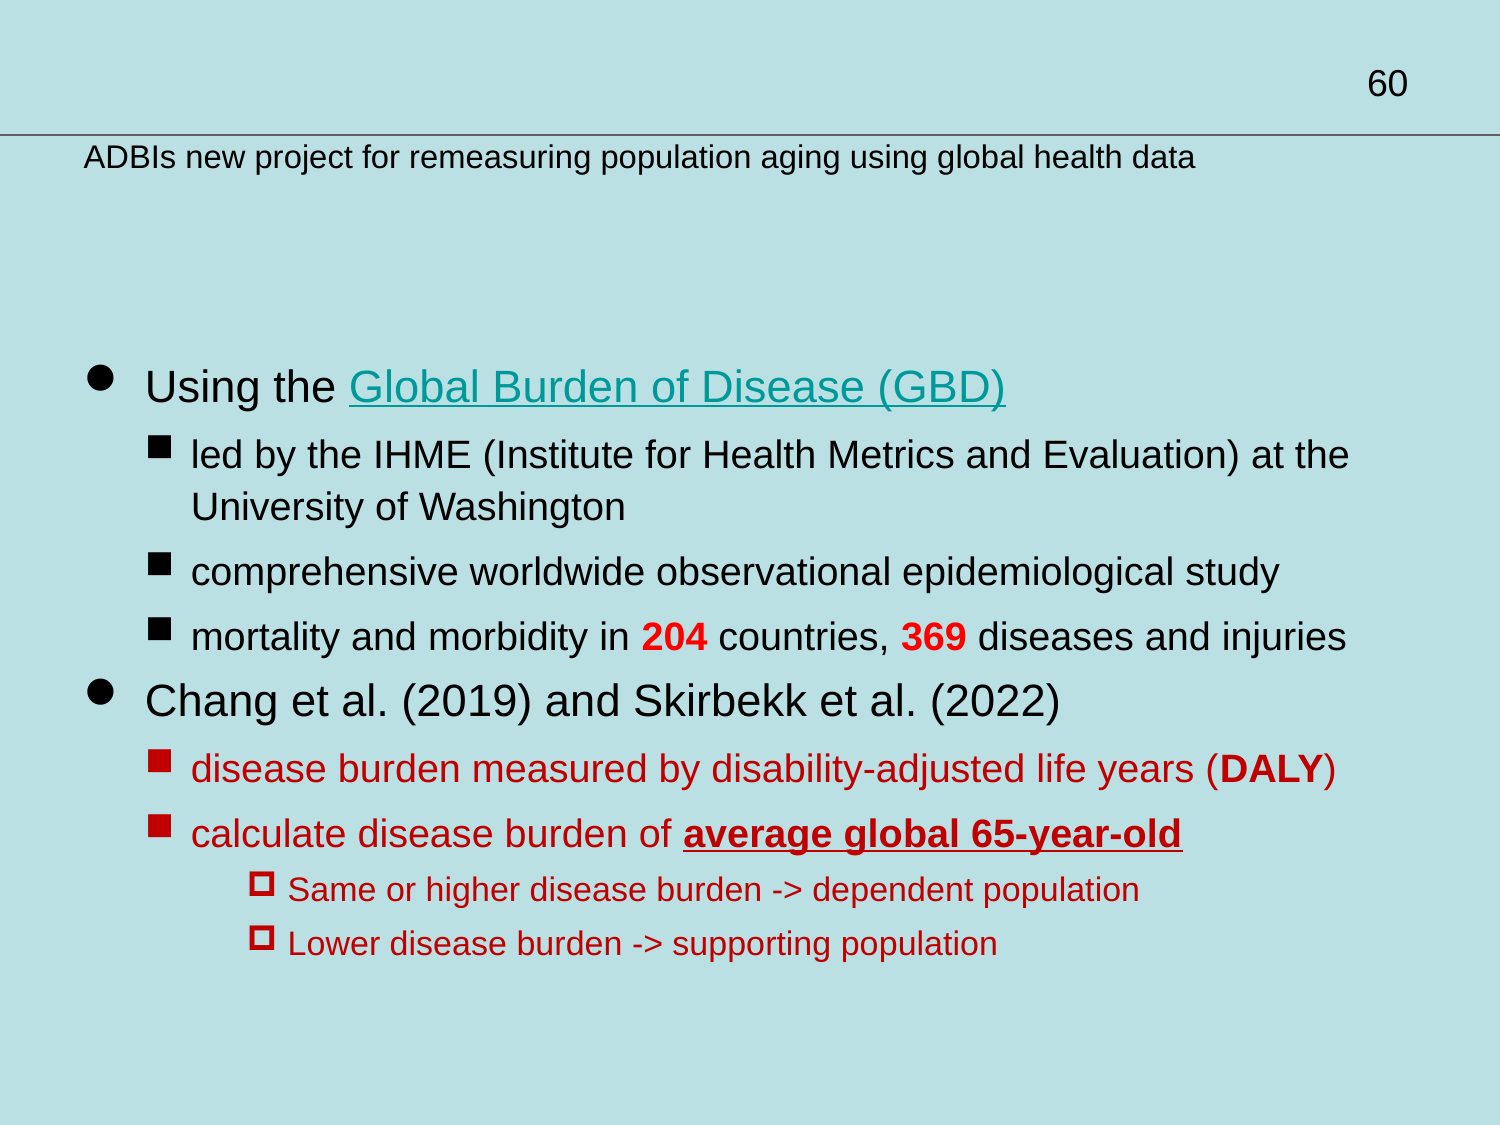

ADBIs new project for remeasuring population aging using global health data
# Health-adjusted dependency ratio (HADR)
Using the Global Burden of Disease (GBD)
led by the IHME (Institute for Health Metrics and Evaluation) at the University of Washington
comprehensive worldwide observational epidemiological study
mortality and morbidity in 204 countries, 369 diseases and injuries
Chang et al. (2019) and Skirbekk et al. (2022)
disease burden measured by disability-adjusted life years (DALY)
calculate disease burden of average global 65-year-old
Same or higher disease burden -> dependent population
Lower disease burden -> supporting population